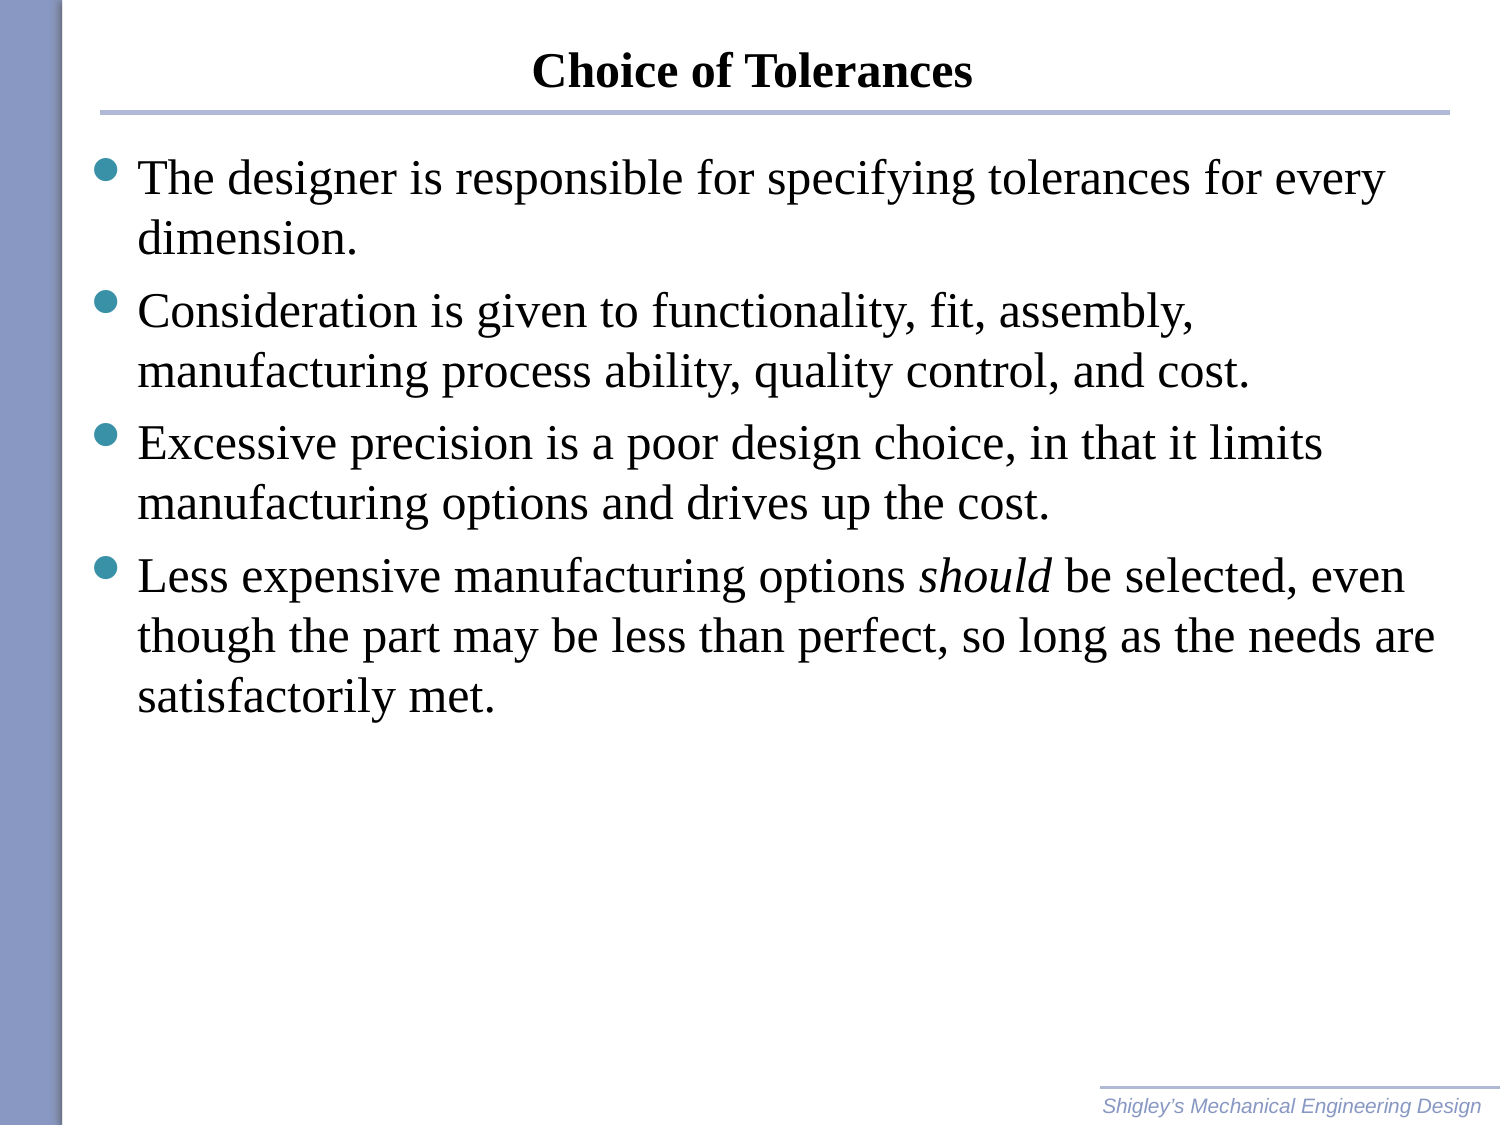

# Choice of Tolerances
The designer is responsible for specifying tolerances for every dimension.
Consideration is given to functionality, fit, assembly, manufacturing process ability, quality control, and cost.
Excessive precision is a poor design choice, in that it limits manufacturing options and drives up the cost.
Less expensive manufacturing options should be selected, even though the part may be less than perfect, so long as the needs are satisfactorily met.
Shigley’s Mechanical Engineering Design